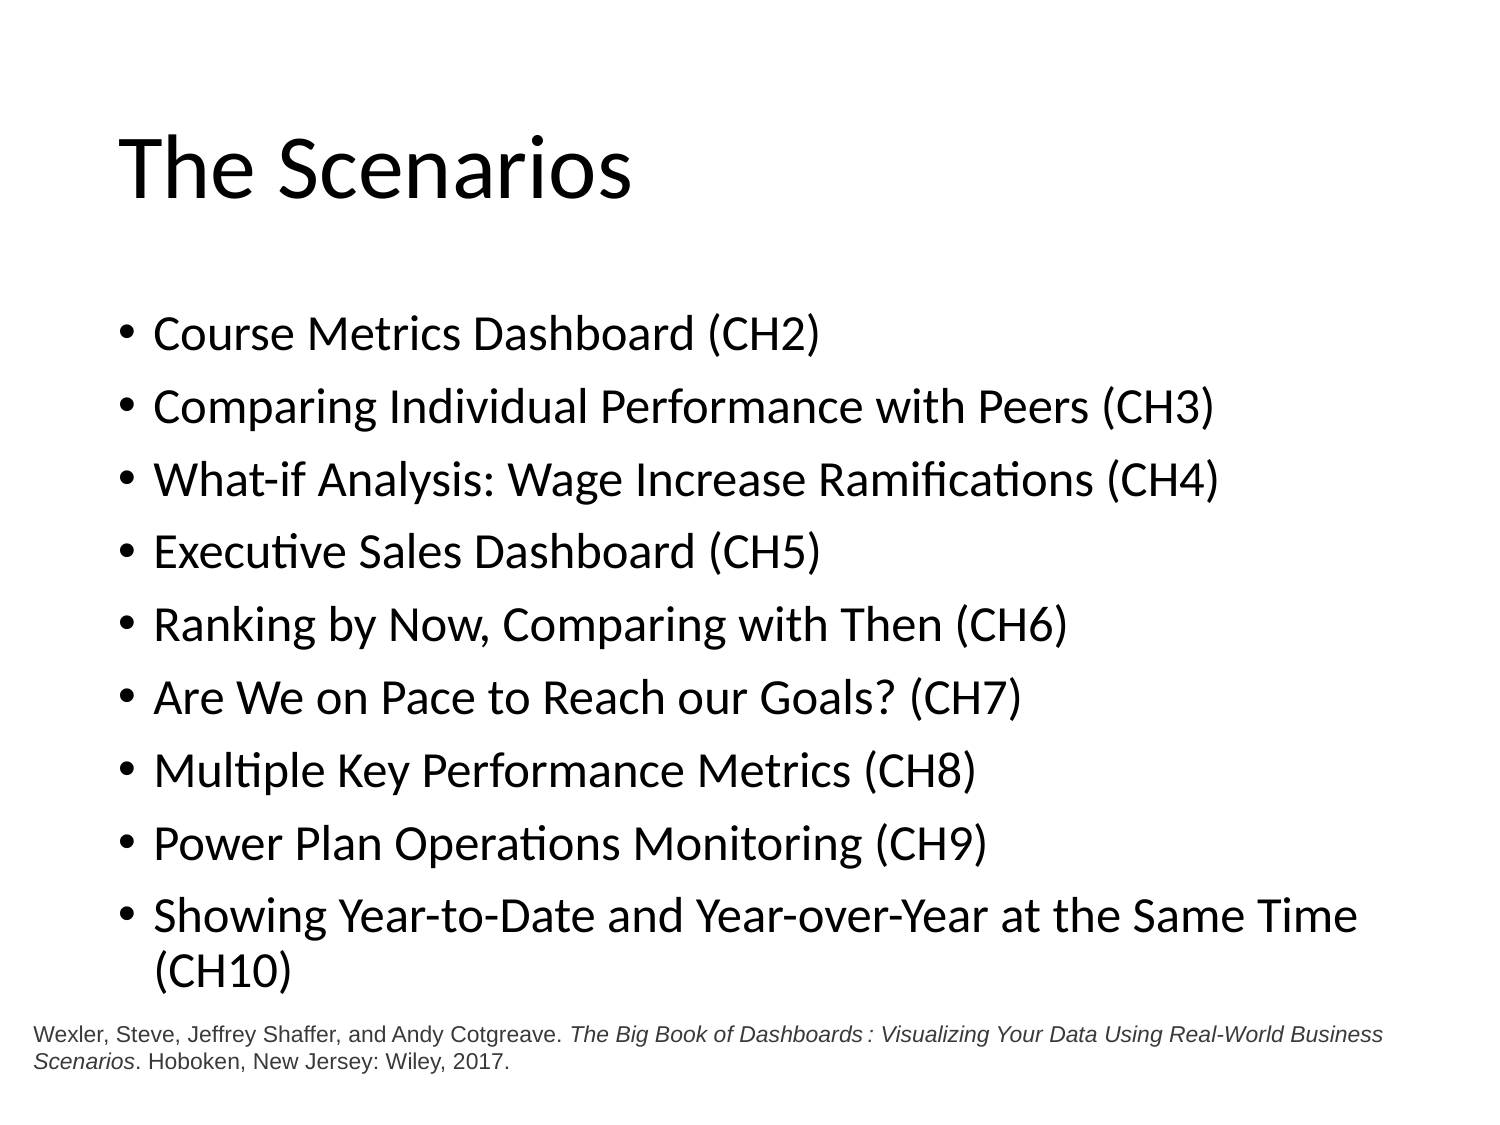

# The Scenarios
Course Metrics Dashboard (CH2)
Comparing Individual Performance with Peers (CH3)
What-if Analysis: Wage Increase Ramifications (CH4)
Executive Sales Dashboard (CH5)
Ranking by Now, Comparing with Then (CH6)
Are We on Pace to Reach our Goals? (CH7)
Multiple Key Performance Metrics (CH8)
Power Plan Operations Monitoring (CH9)
Showing Year-to-Date and Year-over-Year at the Same Time (CH10)

Wexler, Steve, Jeffrey Shaffer, and Andy Cotgreave. The Big Book of Dashboards : Visualizing Your Data Using Real-World Business Scenarios. Hoboken, New Jersey: Wiley, 2017.